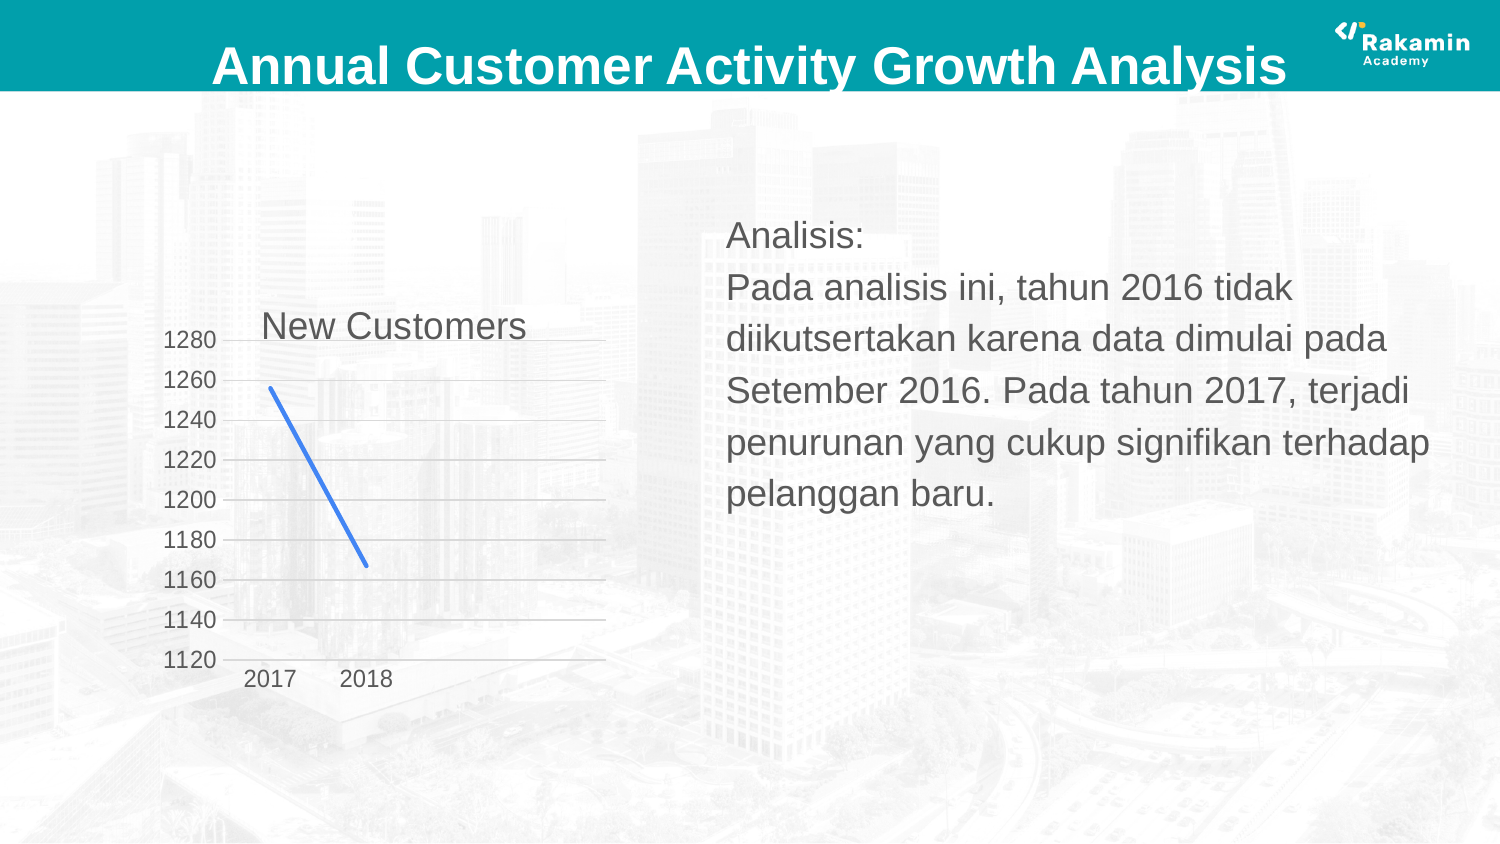

# Annual Customer Activity Growth Analysis
Analisis:
Pada analisis ini, tahun 2016 tidak diikutsertakan karena data dimulai pada Setember 2016. Pada tahun 2017, terjadi penurunan yang cukup signifikan terhadap pelanggan baru.

### Chart: New Customers

| Category | #REF! | 2018 | Column1 |
|---|---|---|---|
| 2017 | 1256.0 | None | None |
| 2018 | 1167.0 | None | None |
|  | None | None | None |
|  | None | None | None |